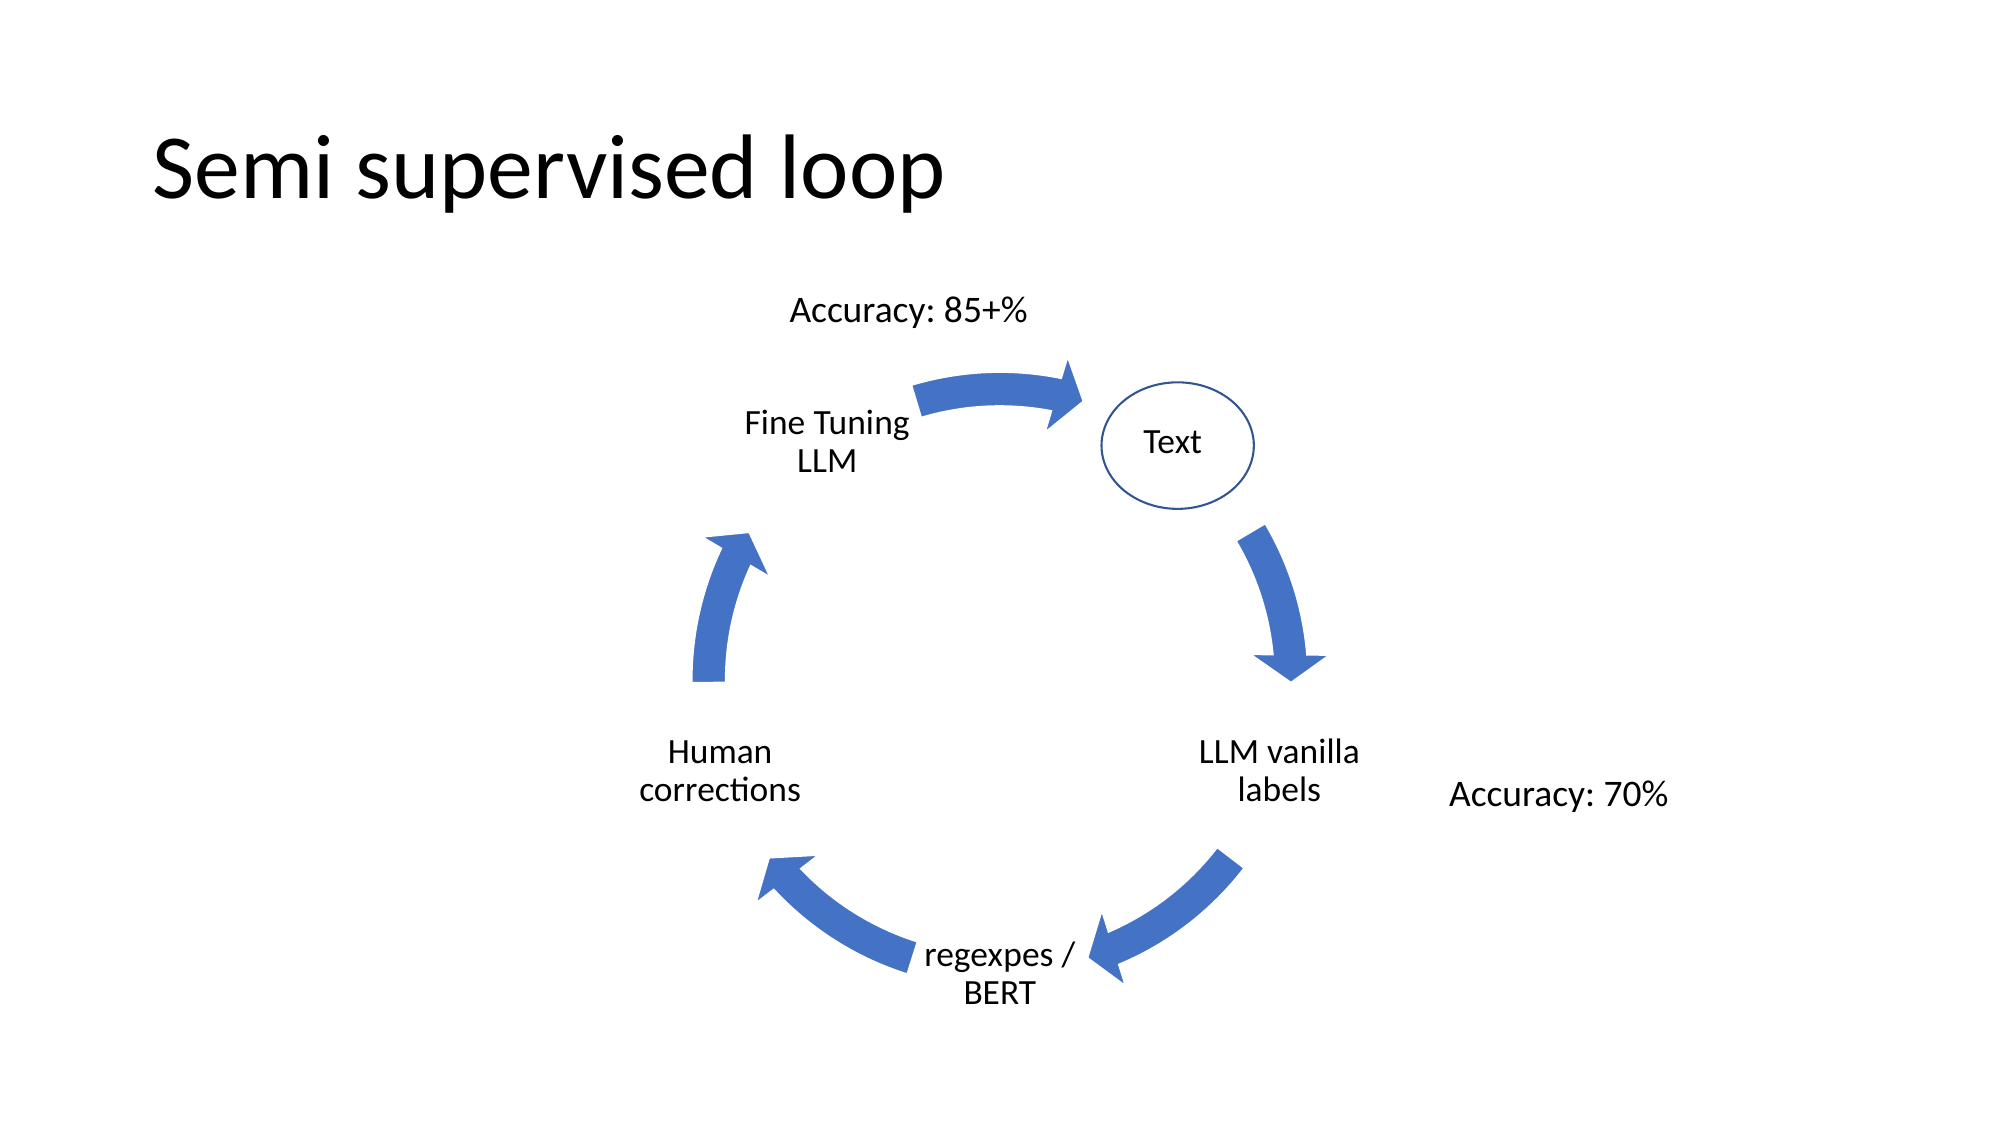

# Semi supervised loop
Accuracy: 85+%
Text
LLM vanilla labels
regexpes / BERT
Human corrections
Fine Tuning LLM

Accuracy: 70%